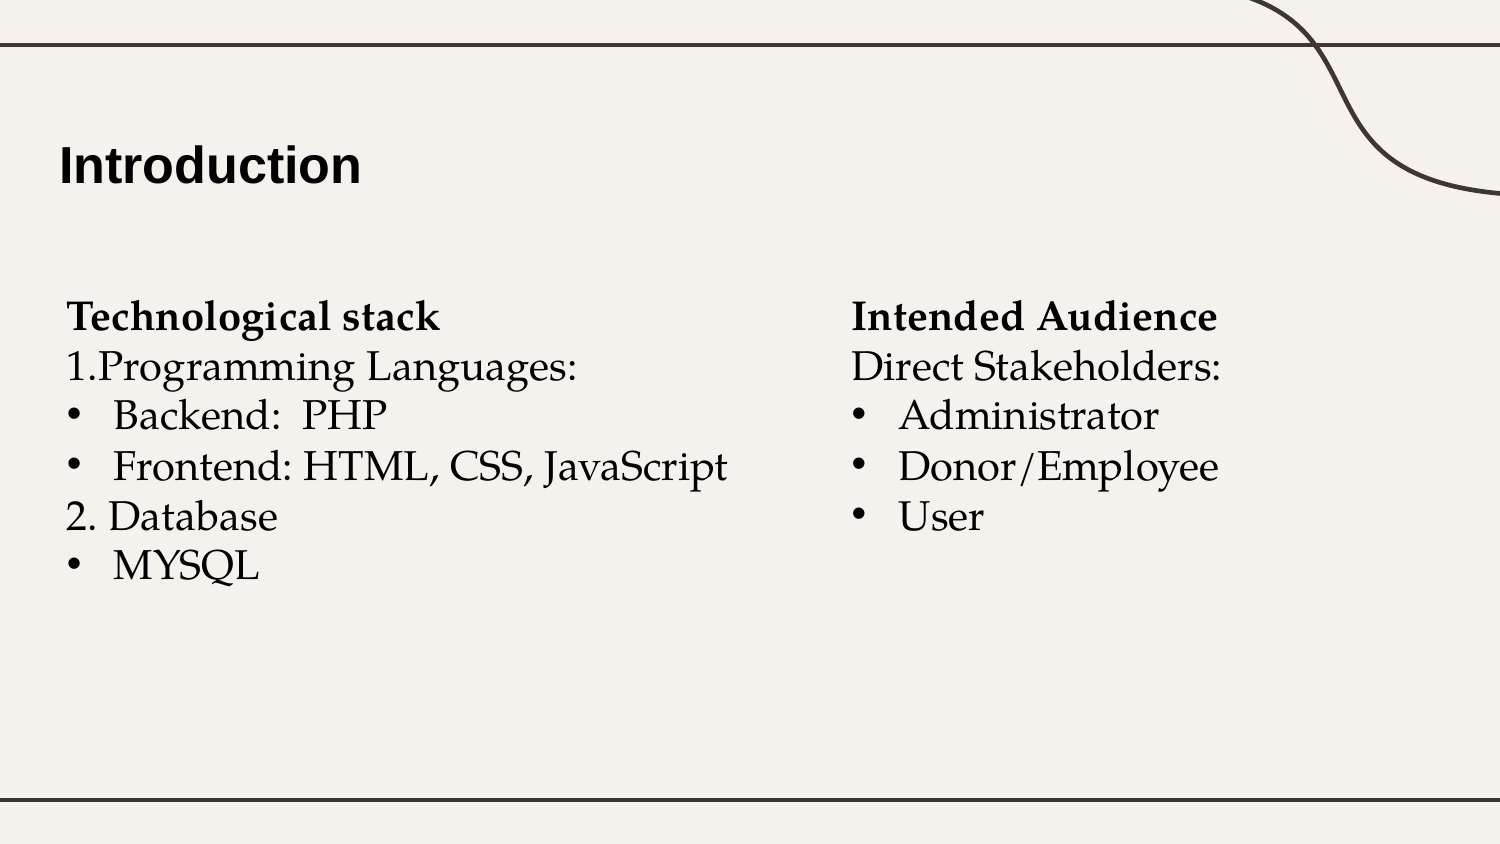

# Introduction

Technological stack
1.Programming Languages:
Backend:  PHP
Frontend: HTML, CSS, JavaScript
2. Database
MYSQL

Intended Audience
Direct Stakeholders:
Administrator
Donor/Employee
User